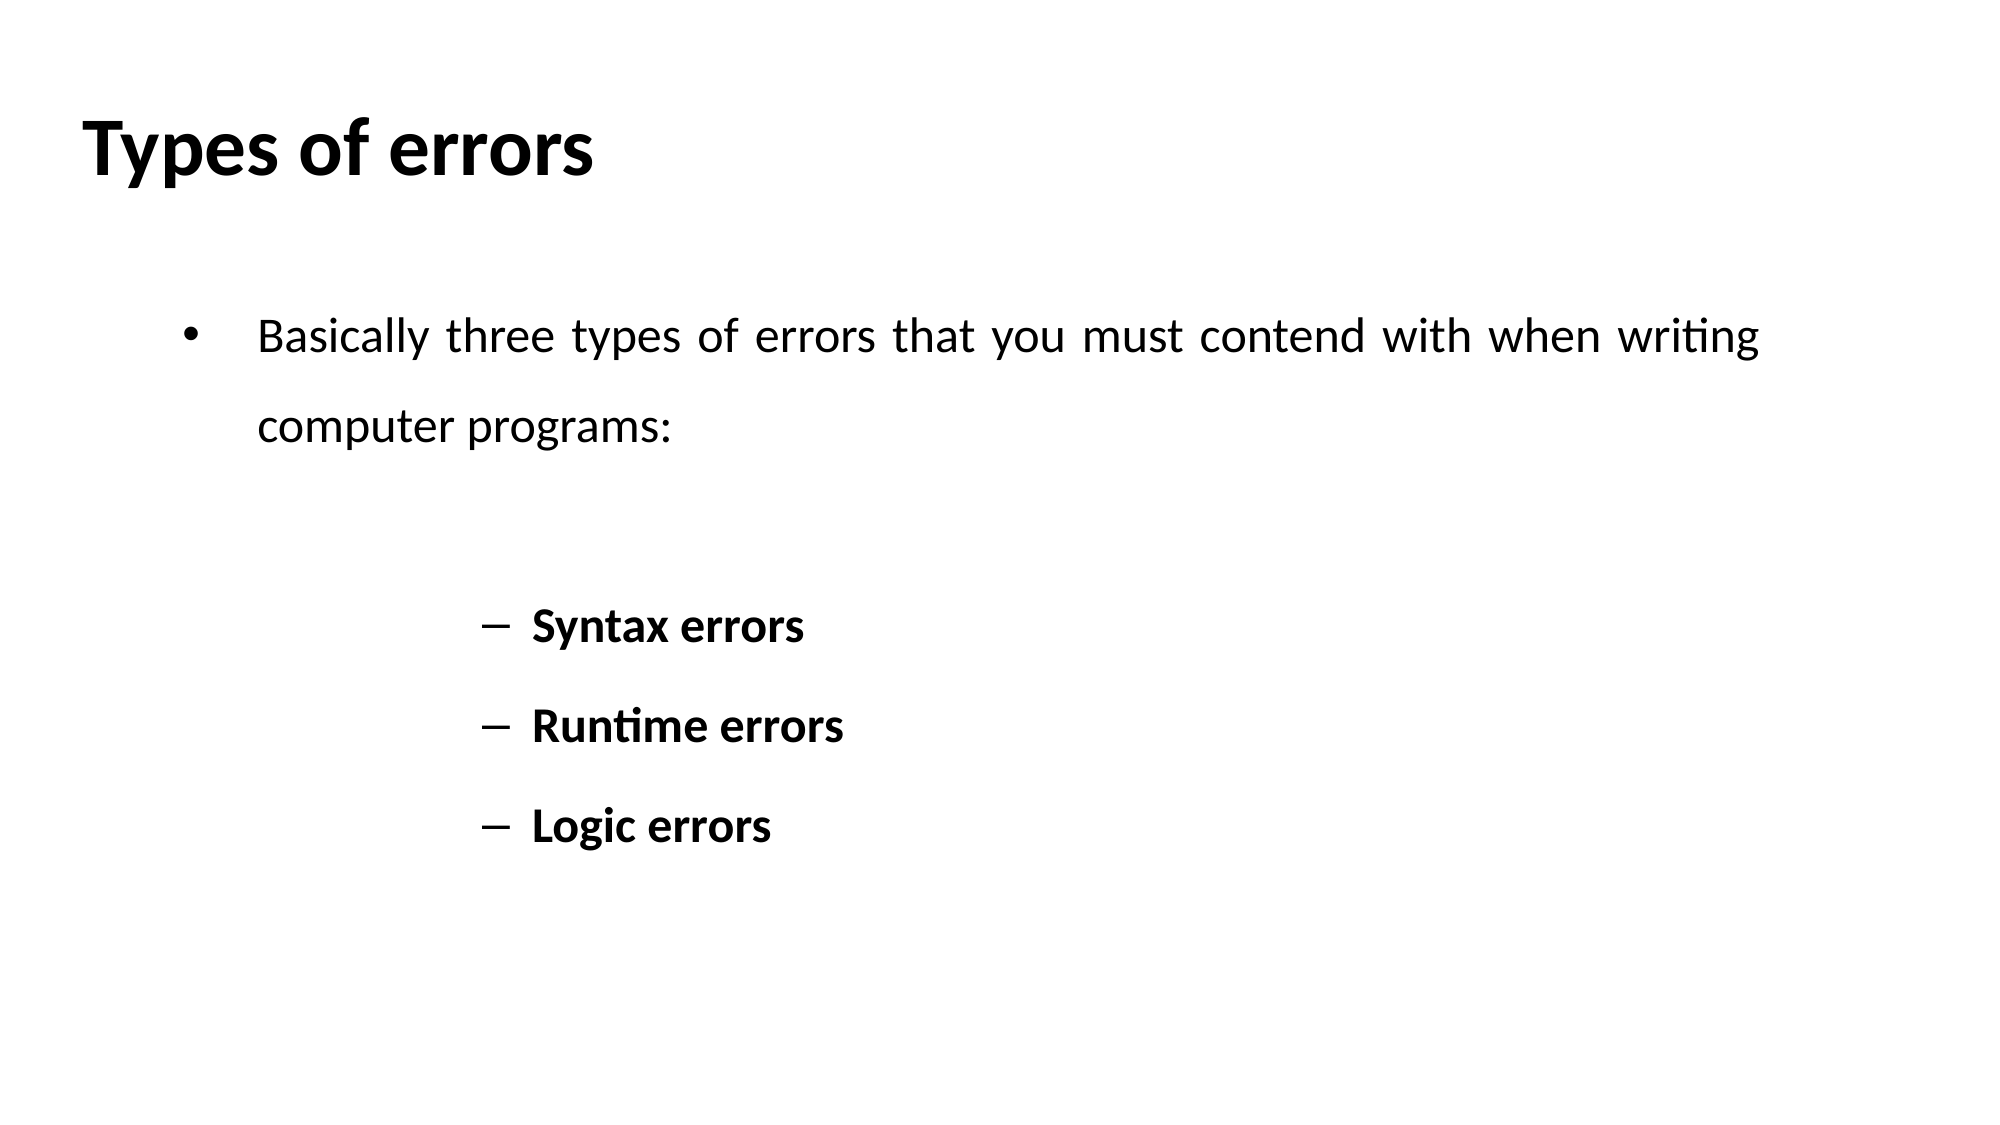

# Types of errors
Basically three types of errors that you must contend with when writing computer programs:

Syntax errors
Runtime errors
Logic errors